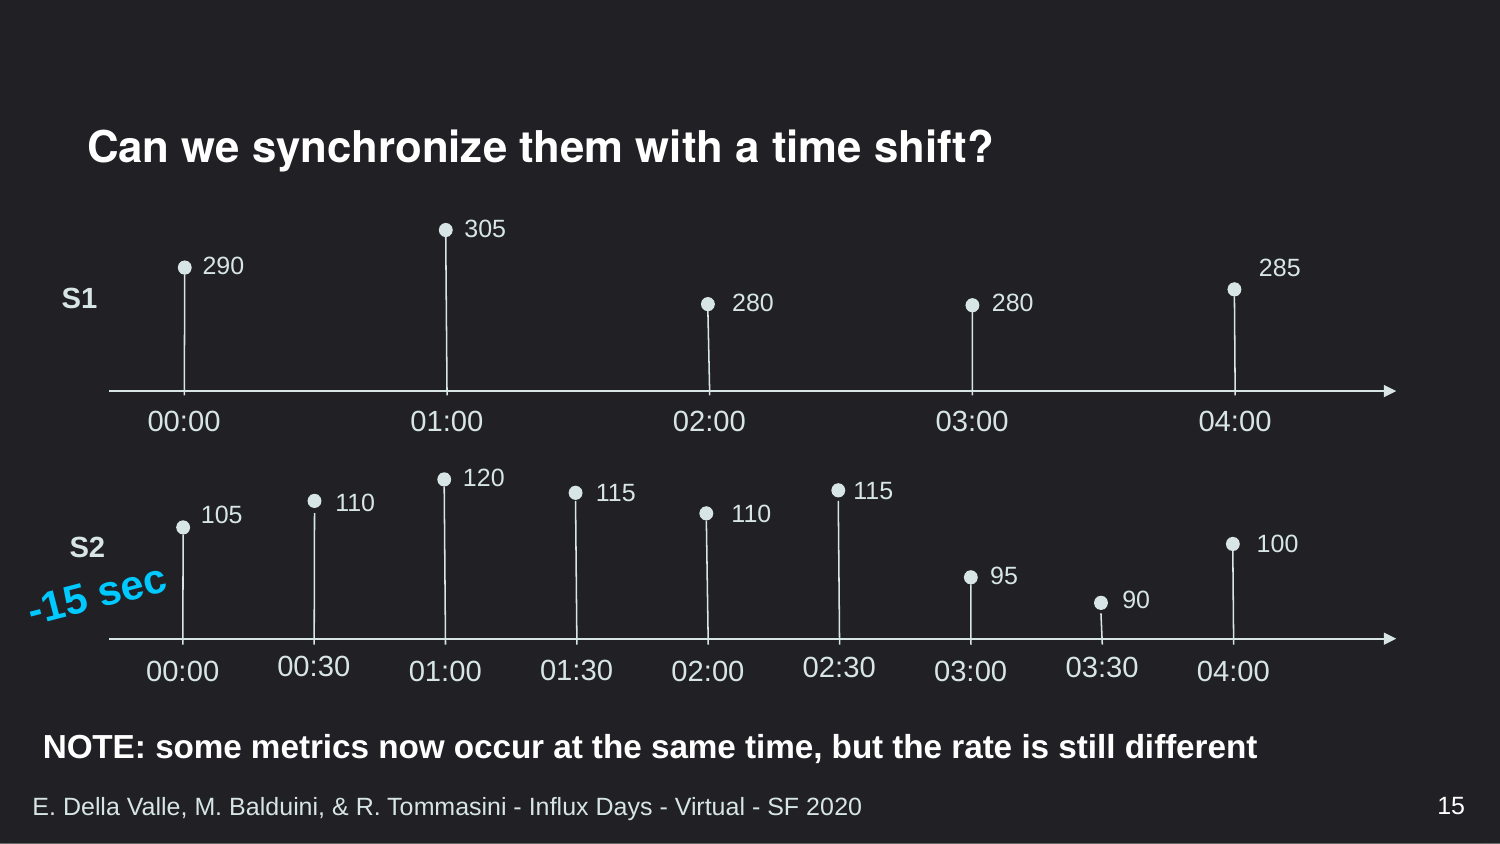

# Can we synchronize them with a time shift?
305

290
285

S1
280
280

00:00
01:00
02:00
03:00
04:00
120
115
115

01:00
110

02:30

01:30
110
105

00:30

02:00
100

00:00
S2

04:00
95
-15 sec

03:00
90

03:30
NOTE: some metrics now occur at the same time, but the rate is still different
15
E. Della Valle, M. Balduini, & R. Tommasini - Influx Days - Virtual - SF 2020